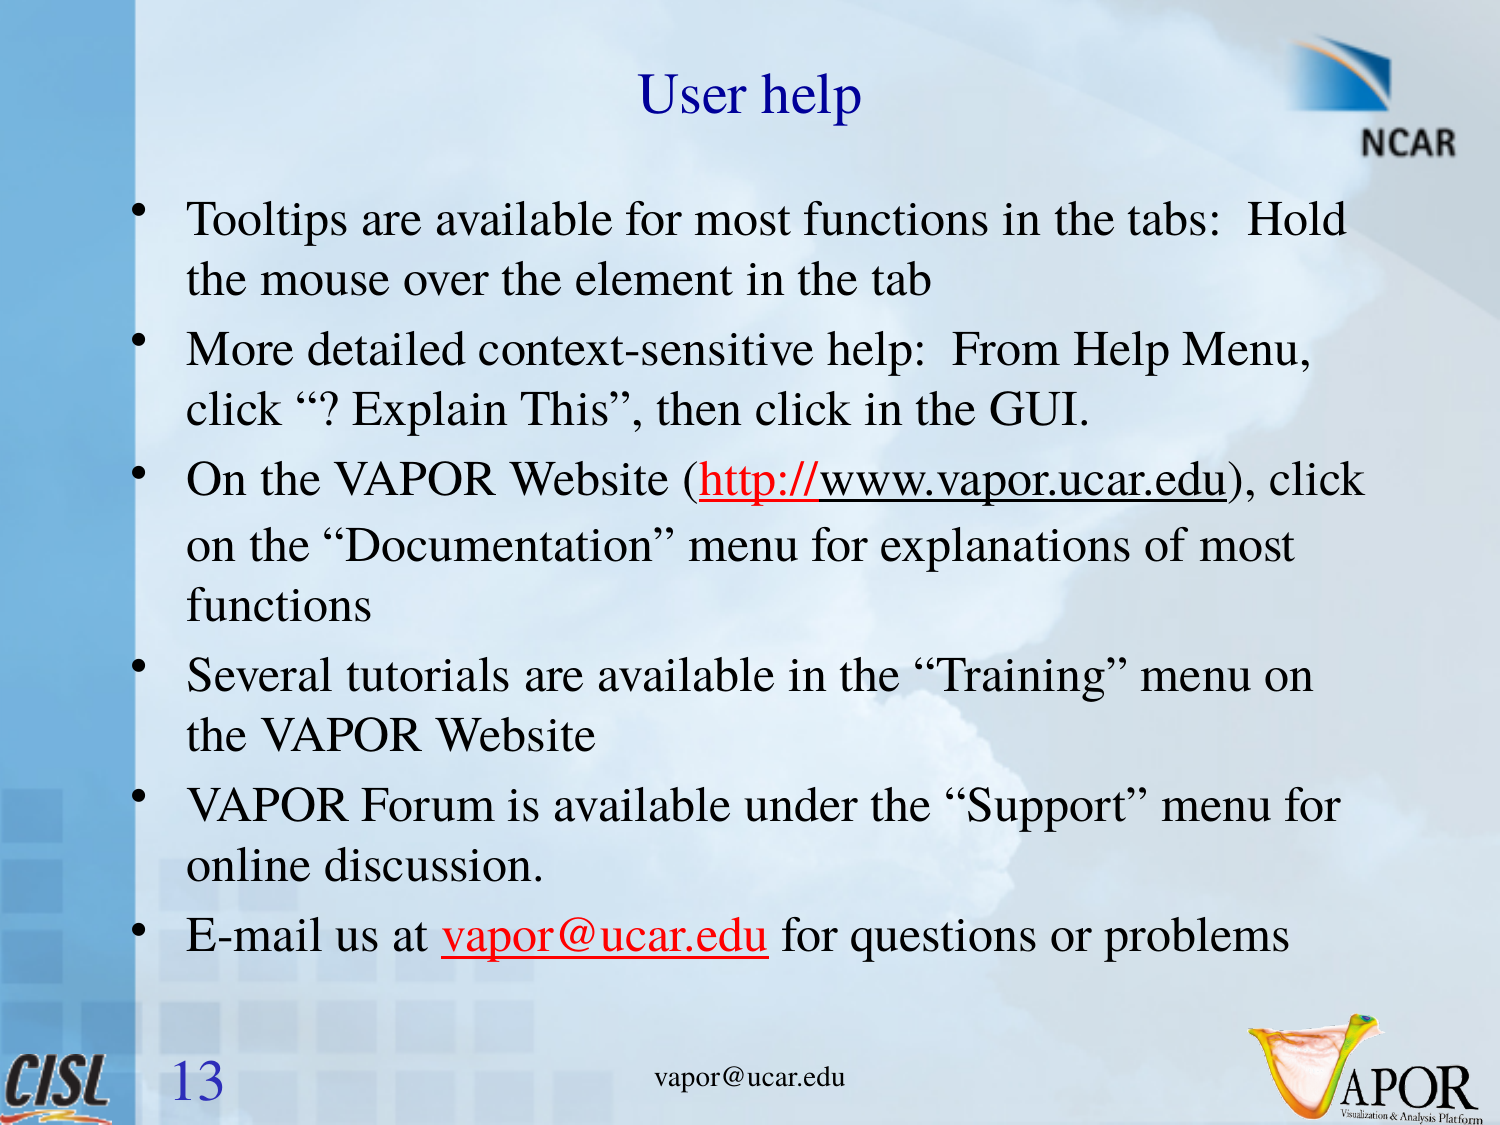

# User help
Tooltips are available for most functions in the tabs:  Hold the mouse over the element in the tab
More detailed context-sensitive help:  From Help Menu, click “? Explain This”, then click in the GUI.
On the VAPOR Website (http://www.vapor.ucar.edu), click on the “Documentation” menu for explanations of most functions
Several tutorials are available in the “Training” menu on the VAPOR Website
VAPOR Forum is available under the “Support” menu for online discussion.
E-mail us at vapor@ucar.edu for questions or problems

13
vapor@ucar.edu